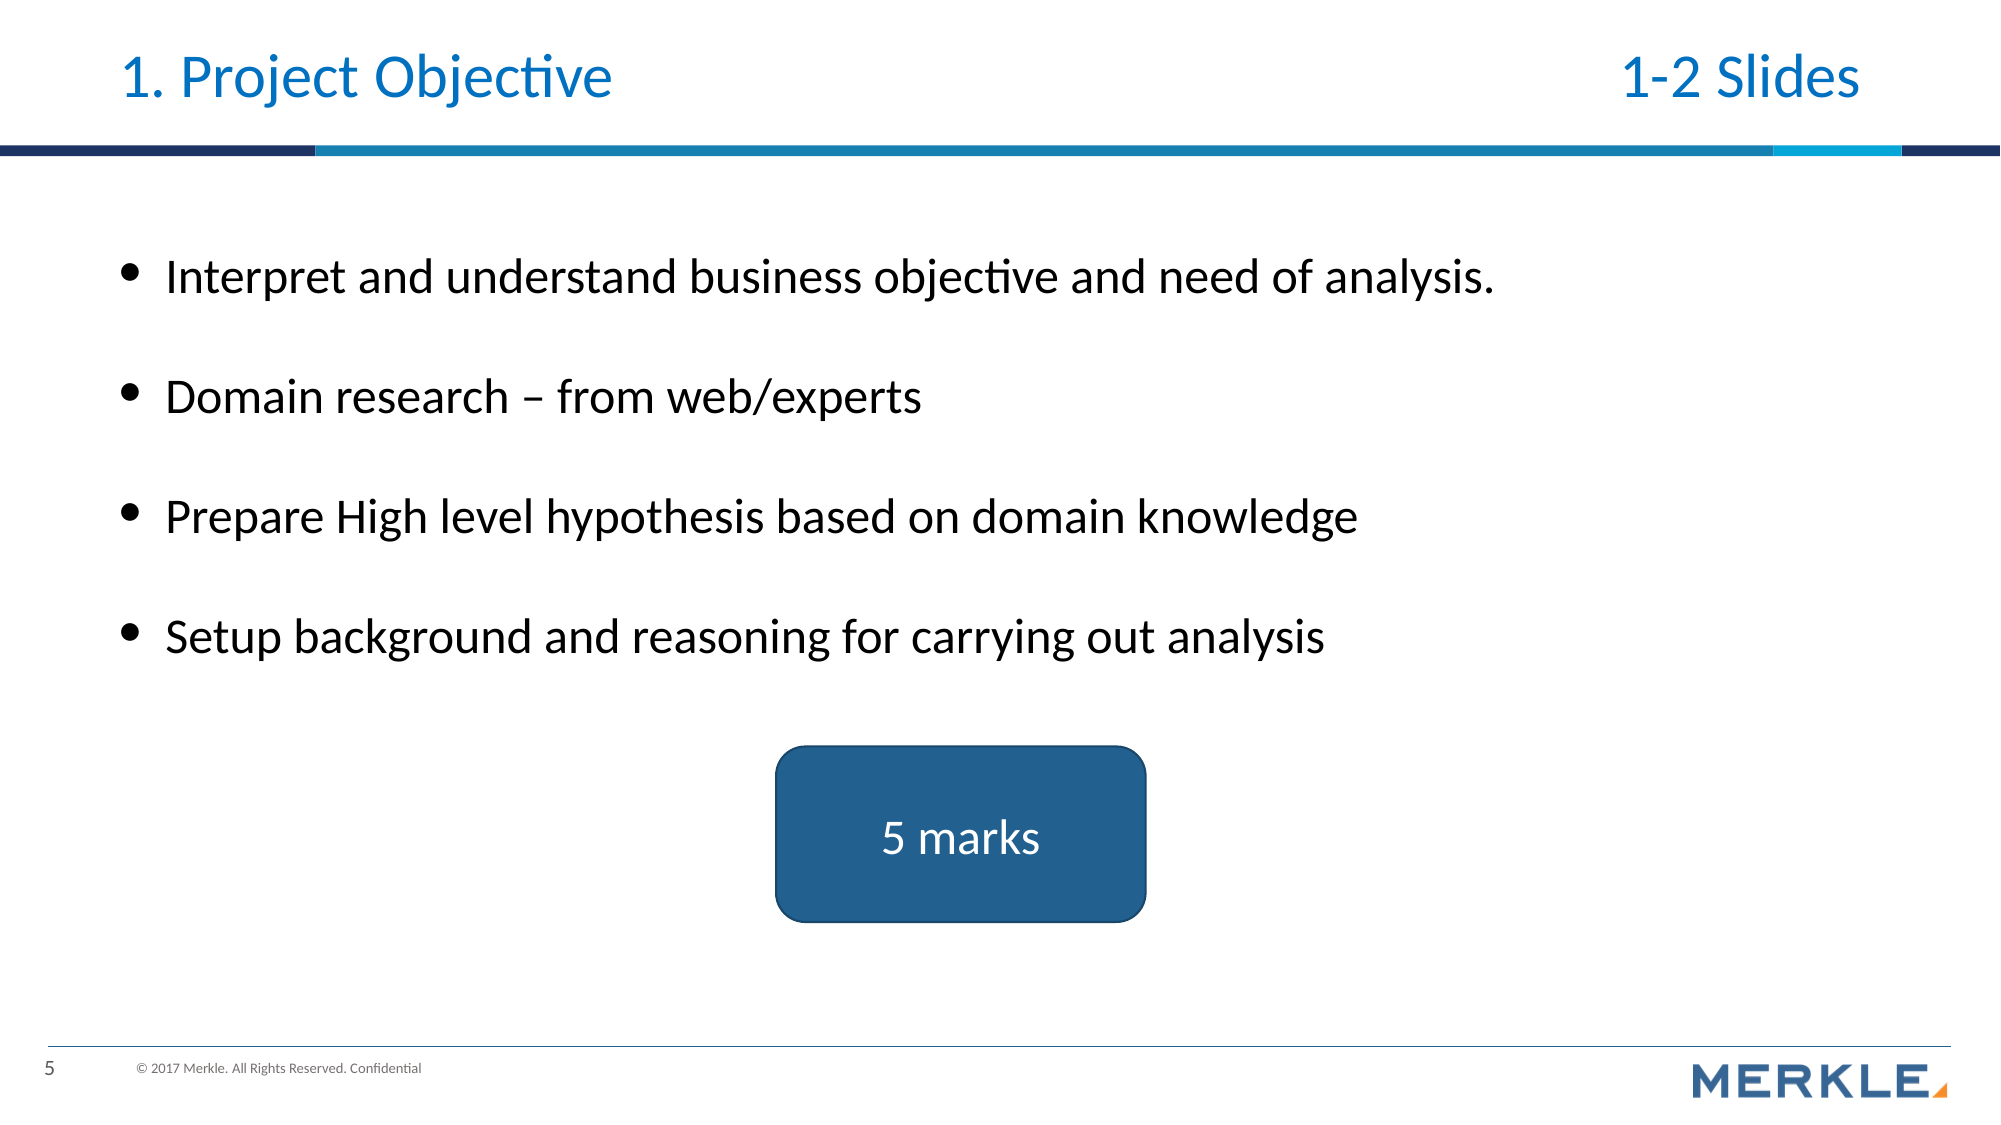

# 1. Project Objective  							1-2 Slides

Interpret and understand business objective and need of analysis.

Domain research – from web/experts

Prepare High level hypothesis based on domain knowledge

Setup background and reasoning for carrying out analysis

5 marks